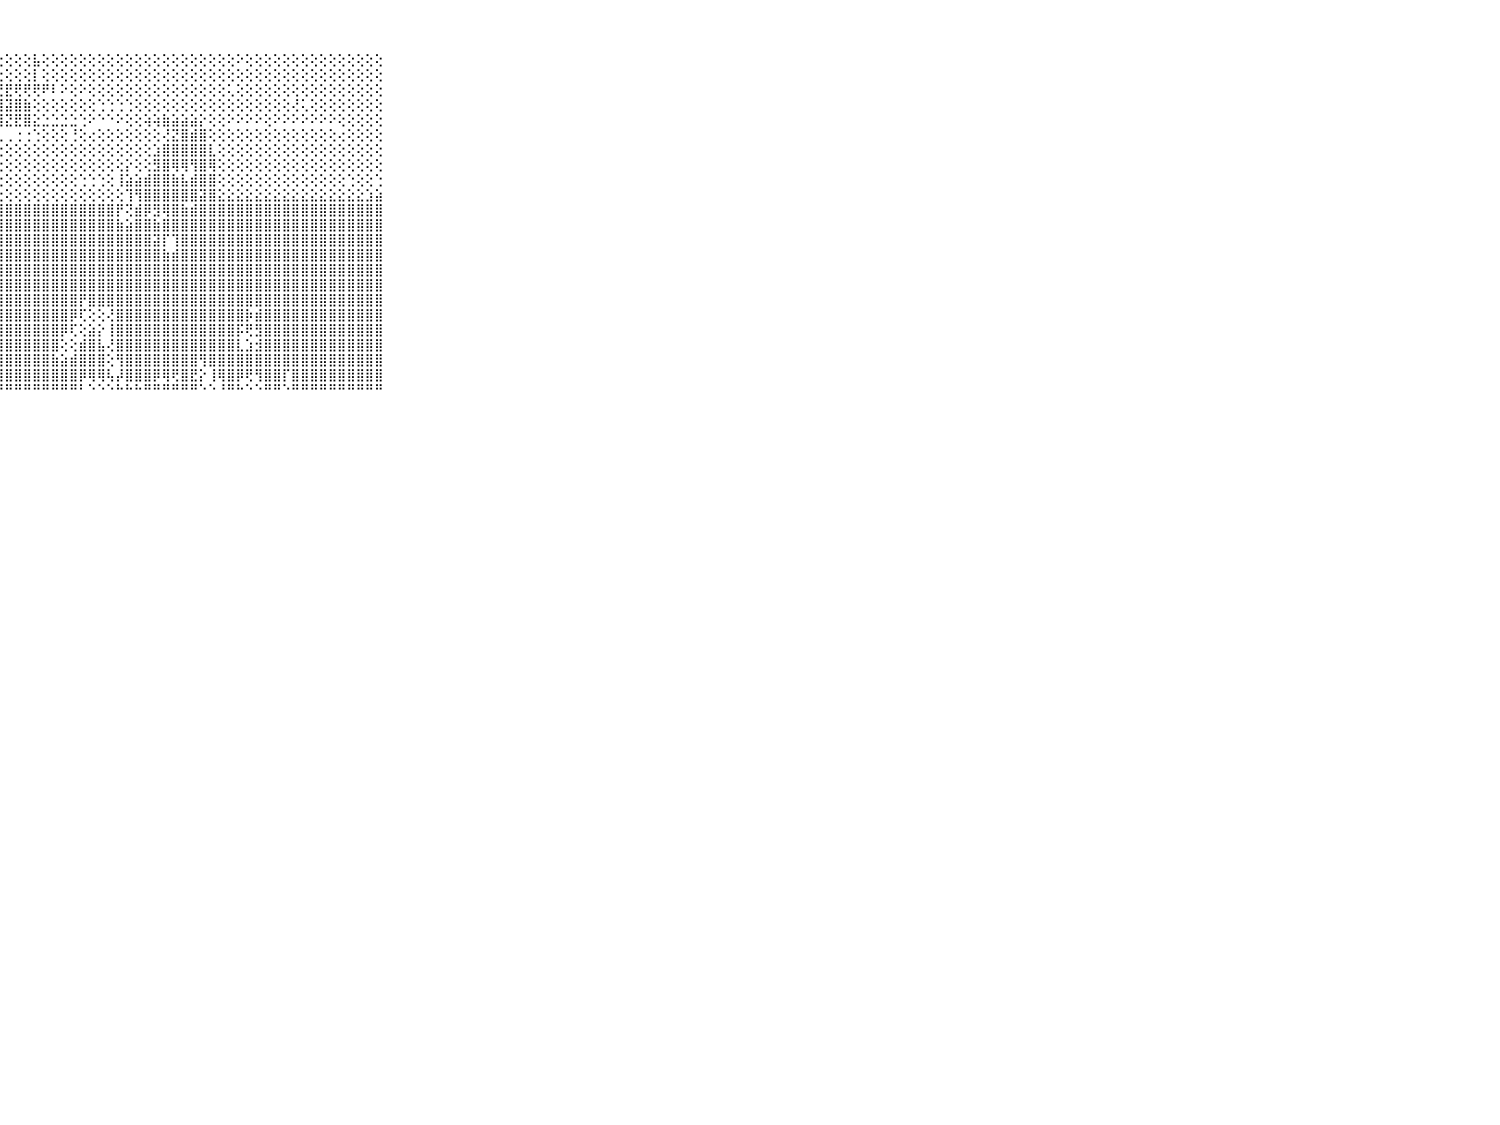

⠀⠀⠀⠀⠀⠀⠀⠀⠀⠀⠀⣿⣿⣿⣿⣿⣿⣿⣿⣿⣿⣿⣿⣿⡿⢿⢇⢕⢕⢕⢕⣧⢕⢕⢕⢕⢕⢕⢕⢕⢕⢕⢕⢕⢕⢕⢕⢕⢕⢕⢕⢕⢕⠕⢕⢕⢕⢕⢕⢕⢕⢕⢕⢕⢕⢕⢕⢕⢕⠀⠀⠀⠀⠀⠀⠀⠀⠀⠀⠀⠀
⠀⠀⠀⠀⠀⠀⠀⠀⠀⠀⠀⣿⣿⣿⣿⣿⣿⣿⣿⣿⣿⣽⣽⣼⣱⣵⣕⢕⢕⢕⢕⡇⢕⢕⢕⢕⢕⢕⢕⢕⢕⢕⢕⢕⢕⢕⢕⢕⢕⢕⢕⢕⢕⢕⢕⢕⢕⢕⢕⢕⢕⢕⢕⢕⢕⢕⢕⢕⢕⠀⠀⠀⠀⠀⠀⠀⠀⠀⠀⠀⠀
⠀⠀⠀⠀⠀⠀⠀⠀⠀⠀⠀⢷⢷⢷⢷⡽⢝⢝⢝⢕⢕⣹⣿⣿⣿⣿⣿⣟⣟⢟⢟⢟⠟⠇⠕⢕⠕⢕⢕⢕⢕⢕⢕⢕⢕⢕⢕⢕⢕⢕⢕⢕⢅⢕⢕⢕⢕⢕⢕⢕⢕⢕⢕⢕⢕⢕⢕⢕⢕⠀⠀⠀⠀⠀⠀⠀⠀⠀⠀⠀⠀
⠀⠀⠀⠀⠀⠀⠀⠀⠀⠀⠀⣿⣿⣿⡗⢕⢕⢕⢕⢕⢺⣿⣿⣿⣿⣿⣿⣿⣽⣿⣷⢕⢕⢕⢕⢕⢕⢕⢑⢑⢑⢑⢕⢕⢕⢕⢕⢕⢕⢕⢕⢕⢕⢕⢕⢕⢕⢕⢕⢜⢅⢕⢕⢕⢕⢕⢕⢕⢕⠀⠀⠀⠀⠀⠀⠀⠀⠀⠀⠀⠀
⠀⠀⠀⠀⠀⠀⠀⠀⠀⠀⠀⠶⠶⠶⠶⠴⠴⠵⠥⢥⢽⢯⢿⣿⣿⣿⣿⣿⣝⣟⣿⣕⣑⣑⣑⣑⢑⠕⠑⠑⠕⢕⢕⢵⢵⣷⣵⣵⣵⡕⢕⢕⠕⠕⠕⠕⢕⠕⠕⠕⠕⠕⠕⠕⢕⢕⢕⢕⢕⠀⠀⠀⠀⠀⠀⠀⠀⠀⠀⠀⠀
⠀⠀⠀⠀⠀⠀⠀⠀⠀⠀⠀⠀⠄⠀⠀⠀⠐⠀⠁⠅⠀⠀⠁⢀⠀⠅⠔⢀⢀⢐⢐⢑⢕⢕⢕⢘⢕⢔⢕⢕⢕⢕⢕⢕⢕⢜⣝⣿⣾⣿⢕⢕⢕⢕⢕⢕⢕⢕⢕⢕⢕⢕⢕⢕⢔⢕⢕⢕⢕⠀⠀⠀⠀⠀⠀⠀⠀⠀⠀⠀⠀
⠀⠀⠀⠀⠀⠀⠀⠀⠀⠀⠀⢄⢅⢄⢅⢅⢅⢅⢅⢅⢅⢅⢅⢅⢅⢅⢕⢕⢕⢕⢕⢕⢕⢕⢕⢕⢕⢕⢕⢕⢕⢕⢕⢕⣱⣿⣿⣿⣿⣿⣇⢕⢕⢕⢕⢕⢕⢕⢕⢕⢕⢕⢕⢕⢕⢕⢕⢕⢕⠀⠀⠀⠀⠀⠀⠀⠀⠀⠀⠀⠀
⠀⠀⠀⠀⠀⠀⠀⠀⠀⠀⠀⢐⢕⢕⢕⢕⢕⢕⢕⢕⢕⢕⢕⢕⣕⣕⡕⢕⢕⢕⢕⢕⢕⢕⢕⢕⢕⢕⢕⢕⢕⡕⢕⢕⣻⣿⢿⢿⢻⣿⢿⢕⢕⢕⢕⢕⢕⢕⢕⢕⢕⢕⢕⢕⢕⢕⢕⢕⢕⠀⠀⠀⠀⠀⠀⠀⠀⠀⠀⠀⠀
⠀⠀⠀⠀⠀⠀⠀⠀⠀⠀⠀⠝⢟⢟⢟⢝⠝⢝⢕⢕⢕⢕⢜⢝⢝⢝⢕⢕⢕⢕⢕⢕⢕⢕⢕⢕⢑⢑⢑⢕⢸⣵⣵⣾⣿⣿⣷⣧⣾⣿⣿⢕⢕⢕⢕⢕⢕⢕⢕⢕⢕⢕⢕⢕⢕⢑⢕⢕⢑⠀⠀⠀⠀⠀⠀⠀⠀⠀⠀⠀⠀
⠀⠀⠀⠀⠀⠀⠀⠀⠀⠀⠀⢔⢕⢕⢕⢕⢕⢕⢕⢕⢕⢕⢕⢕⢕⢕⢕⢕⢕⢕⢕⢕⢕⢕⢕⢕⢕⢕⢕⢕⢕⢹⢻⣿⣿⣿⣿⣿⣿⣽⣿⣕⣕⣕⣕⣕⣕⣕⣕⣕⣕⣕⣕⣕⣕⣕⣕⣱⣵⠀⠀⠀⠀⠀⠀⠀⠀⠀⠀⠀⠀
⠀⠀⠀⠀⠀⠀⠀⠀⠀⠀⠀⣷⣷⣷⣷⣷⣷⣿⣿⣿⣿⣿⣿⣿⣿⣿⣿⣿⣿⣿⣿⣿⣿⣿⣿⣿⣿⣿⣿⣿⡟⢝⣾⡿⣻⢿⣿⣷⣾⣿⣿⣿⣿⣿⣿⣿⣿⣿⣿⣿⣿⣿⣿⣿⣿⣿⣿⣿⣿⠀⠀⠀⠀⠀⠀⠀⠀⠀⠀⠀⠀
⠀⠀⠀⠀⠀⠀⠀⠀⠀⠀⠀⣿⣿⣿⣿⣿⣿⣿⣿⣿⣿⡇⢕⣼⣿⣿⣿⣿⣿⣿⣿⣿⣿⣿⣿⣿⣿⣿⣿⣿⣷⣵⣿⣿⣷⣿⣿⣿⣿⣿⣿⣿⣿⣿⣿⣿⣿⣿⣿⣿⣿⣿⣿⣿⣿⣿⣿⣿⣿⠀⠀⠀⠀⠀⠀⠀⠀⠀⠀⠀⠀
⠀⠀⠀⠀⠀⠀⠀⠀⠀⠀⠀⣿⣿⣿⣿⣿⣿⣿⣿⣿⣿⣧⢕⢝⣿⣿⣿⣿⣿⣿⣿⣿⣿⣿⣿⣿⣿⣿⣿⣿⣿⣿⣿⣿⣽⡏⢹⣿⣿⣿⣿⣿⣿⣿⣿⣿⣿⣿⣿⣿⣿⣿⣿⣿⣿⣿⣿⣿⣿⠀⠀⠀⠀⠀⠀⠀⠀⠀⠀⠀⠀
⠀⠀⠀⠀⠀⠀⠀⠀⠀⠀⠀⣿⣿⣿⣿⣿⣿⣿⣿⣿⣿⣿⢕⢕⣿⣿⣿⣿⣿⣿⣿⣿⣿⣿⣿⣿⣿⣿⣿⣿⣿⣿⣿⣿⣿⣷⣾⣿⣿⣿⣿⣿⣿⣿⣿⣿⣿⣿⣿⣿⣿⣿⣿⣿⣿⣿⣿⣿⣿⠀⠀⠀⠀⠀⠀⠀⠀⠀⠀⠀⠀
⠀⠀⠀⠀⠀⠀⠀⠀⠀⠀⠀⣿⣿⣿⣿⣿⣿⣿⣿⣿⣿⣿⢕⣱⣿⣿⣿⣿⣿⣿⣿⣿⣿⣿⣿⣿⣿⣿⣿⣿⣿⣿⣿⣿⣿⣿⣿⣿⣿⣿⣿⣿⣿⣿⣿⣿⣿⣿⣿⣿⣿⣿⣿⣿⣿⣿⣿⣿⣿⠀⠀⠀⠀⠀⠀⠀⠀⠀⠀⠀⠀
⠀⠀⠀⠀⠀⠀⠀⠀⠀⠀⠀⣿⣿⣿⣿⣿⣿⣿⣿⣿⣿⣿⢕⣿⣿⣿⣿⣿⣿⣿⣿⣿⣿⣿⣿⣿⣿⣿⣿⣿⣿⣿⣿⣿⣿⣿⣿⣿⣿⣿⣿⣿⣿⣿⣿⣿⣿⣿⣿⣿⣿⣿⣿⣿⣿⣿⣿⣿⣿⠀⠀⠀⠀⠀⠀⠀⠀⠀⠀⠀⠀
⠀⠀⠀⠀⠀⠀⠀⠀⠀⠀⠀⣿⣿⣿⣿⣿⣿⣿⣿⣿⣿⣿⢕⡿⣿⣿⣿⣿⣿⣿⣿⣿⣿⣿⣿⣿⡟⣿⣿⣿⣿⣿⣿⣿⣿⣿⣿⣿⣿⣿⣿⣿⣿⣿⣿⣿⣿⣿⣿⣿⣿⣿⣿⣿⣿⣿⣿⣿⣿⠀⠀⠀⠀⠀⠀⠀⠀⠀⠀⠀⠀
⠀⠀⠀⠀⠀⠀⠀⠀⠀⠀⠀⣿⣿⣿⣿⣿⣿⣿⣿⣿⣿⣿⢕⢕⣿⣿⣿⣿⣿⣿⣿⣿⣿⣿⣿⡿⢏⢕⢕⢜⣿⣿⣿⣿⣿⣿⣿⣿⣿⣿⣿⣿⣿⣿⡷⣾⣿⣿⣿⣿⣿⣿⣿⣿⣿⣿⣿⣿⣿⠀⠀⠀⠀⠀⠀⠀⠀⠀⠀⠀⠀
⠀⠀⠀⠀⠀⠀⠀⠀⠀⠀⠀⣿⣿⣿⣿⣿⣿⣿⣿⣿⣿⣿⢕⢕⣿⣿⣿⣿⣿⣿⣿⣿⣿⣿⡿⢏⢕⣵⡕⢸⣿⣿⣿⣿⣿⣿⣿⣿⣿⣿⣿⣿⣿⡯⢟⣻⣿⣿⣿⣿⣿⣿⣿⣿⣿⣿⣿⣿⣿⠀⠀⠀⠀⠀⠀⠀⠀⠀⠀⠀⠀
⠀⠀⠀⠀⠀⠀⠀⠀⠀⠀⠀⣿⣿⣿⣿⣿⣿⣿⣿⣿⣿⣯⣵⣵⣿⣿⣿⣿⣿⣿⣿⣿⣿⣿⢕⢕⣾⣿⣧⢜⣿⣿⣿⣿⣿⣿⣿⣿⣿⣿⣿⣿⣿⣇⣱⣺⣿⣿⣿⣿⣿⣿⣿⣿⣿⣿⣿⣿⣿⠀⠀⠀⠀⠀⠀⠀⠀⠀⠀⠀⠀
⠀⠀⠀⠀⠀⠀⠀⠀⠀⠀⠀⣿⣿⣿⣿⣿⣿⣿⣿⣿⣿⣿⣿⣿⣿⣿⣿⣿⣿⣿⣿⣿⣿⣷⣵⣾⣿⣿⣿⢕⢻⣿⣿⣿⣿⣿⣿⣿⣿⢻⣿⣿⣿⣿⣿⣿⣿⣿⣿⣿⣿⣿⣿⣿⣿⣿⣿⣿⣿⠀⠀⠀⠀⠀⠀⠀⠀⠀⠀⠀⠀
⠀⠀⠀⠀⠀⠀⠀⠀⠀⠀⠀⣿⣿⣿⣿⣿⣿⣿⣿⣿⣿⣿⣿⣿⣿⣿⣿⣿⣿⣿⣿⣿⣿⣿⣿⣿⡿⢿⢿⢧⡼⣿⣿⣿⡿⢿⢟⣿⣟⡕⢸⢿⣿⡿⢟⢻⣿⣿⡏⣿⣿⣿⣿⣿⣿⣿⣿⣿⣿⠀⠀⠀⠀⠀⠀⠀⠀⠀⠀⠀⠀
⠀⠀⠀⠀⠀⠀⠀⠀⠀⠀⠀⠛⠛⠛⠛⠛⠛⠛⠛⠛⠛⠛⠛⠛⠛⠛⠛⠛⠛⠛⠛⠛⠛⠛⠛⠛⠃⠑⠑⠑⠓⠓⠓⠛⠛⠛⠛⠛⠛⠑⠑⠘⠛⠓⠑⠑⠛⠛⠑⠛⠛⠛⠛⠛⠛⠛⠛⠛⠛⠀⠀⠀⠀⠀⠀⠀⠀⠀⠀⠀⠀